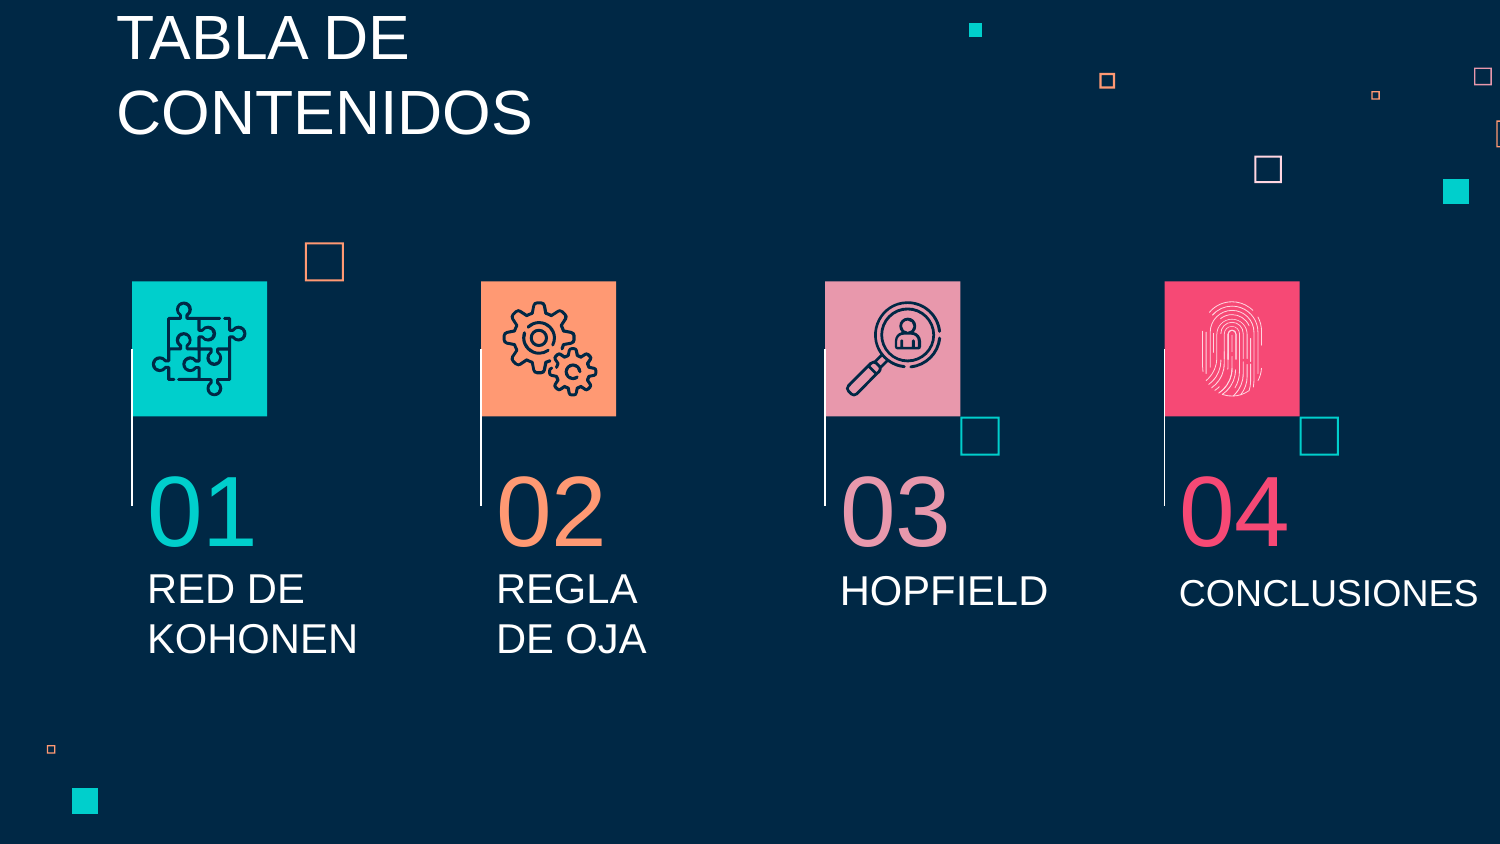

TABLA DE CONTENIDOS

01
02
03
04
HOPFIELD
CONCLUSIONES
# RED DE KOHONEN
REGLA DE OJA